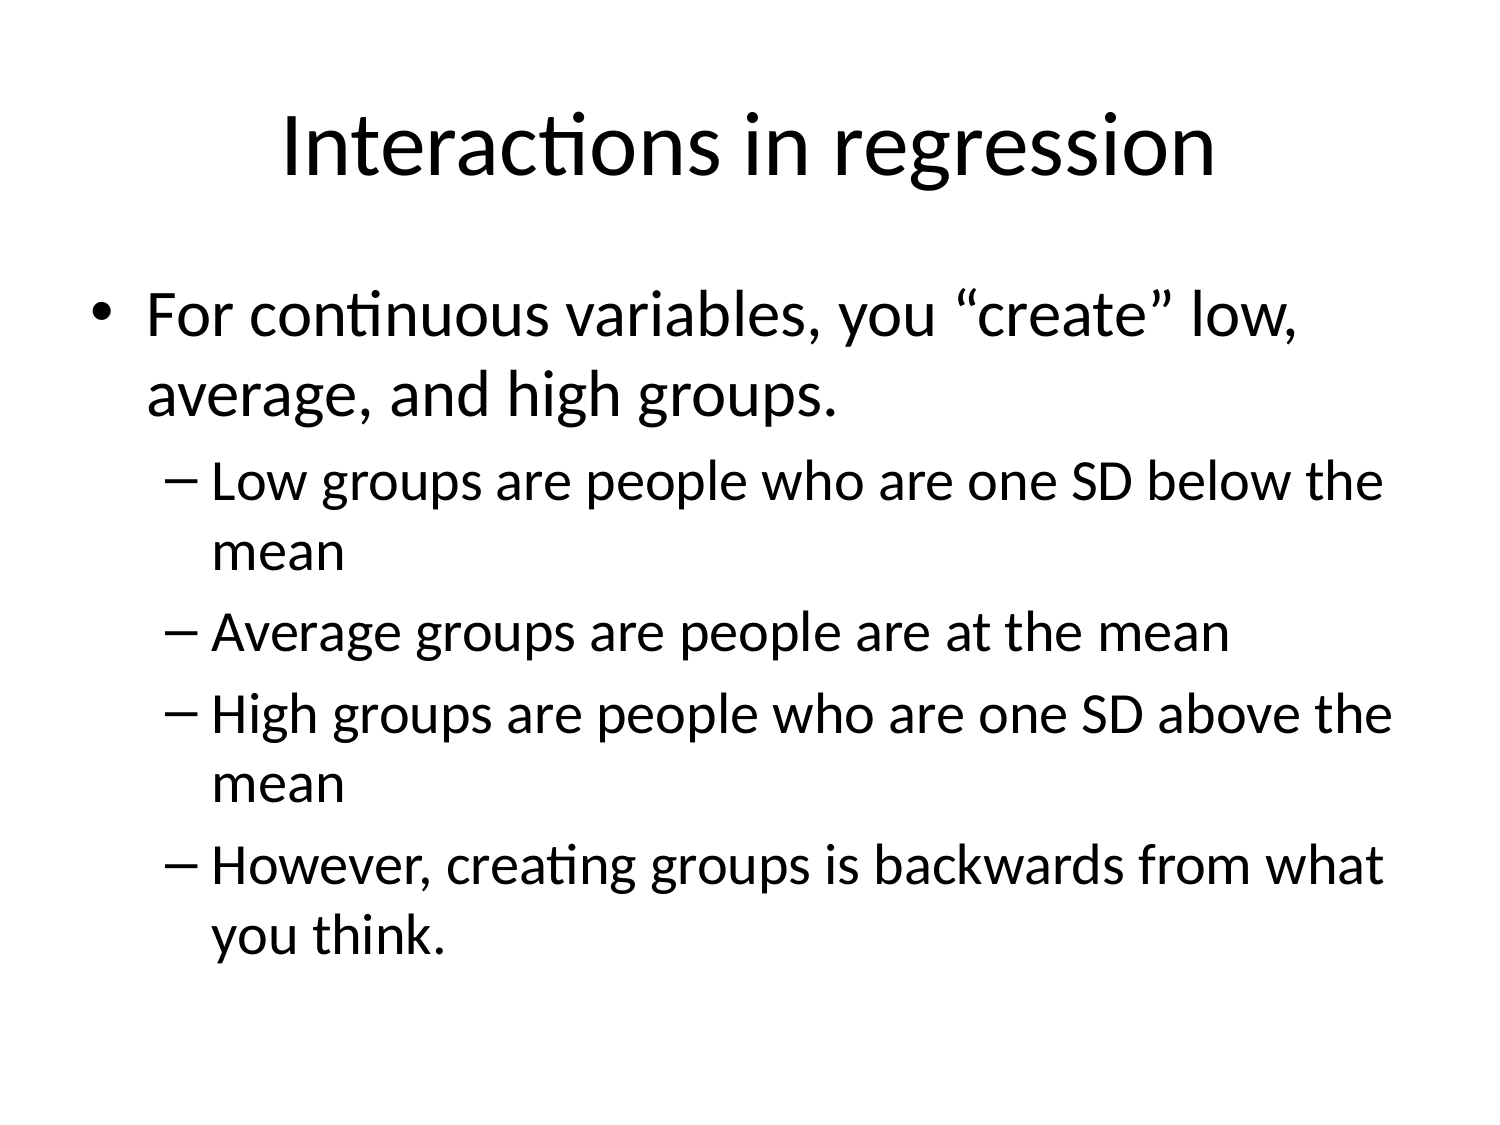

# Interactions in regression
For continuous variables, you “create” low, average, and high groups.
Low groups are people who are one SD below the mean
Average groups are people are at the mean
High groups are people who are one SD above the mean
However, creating groups is backwards from what you think.